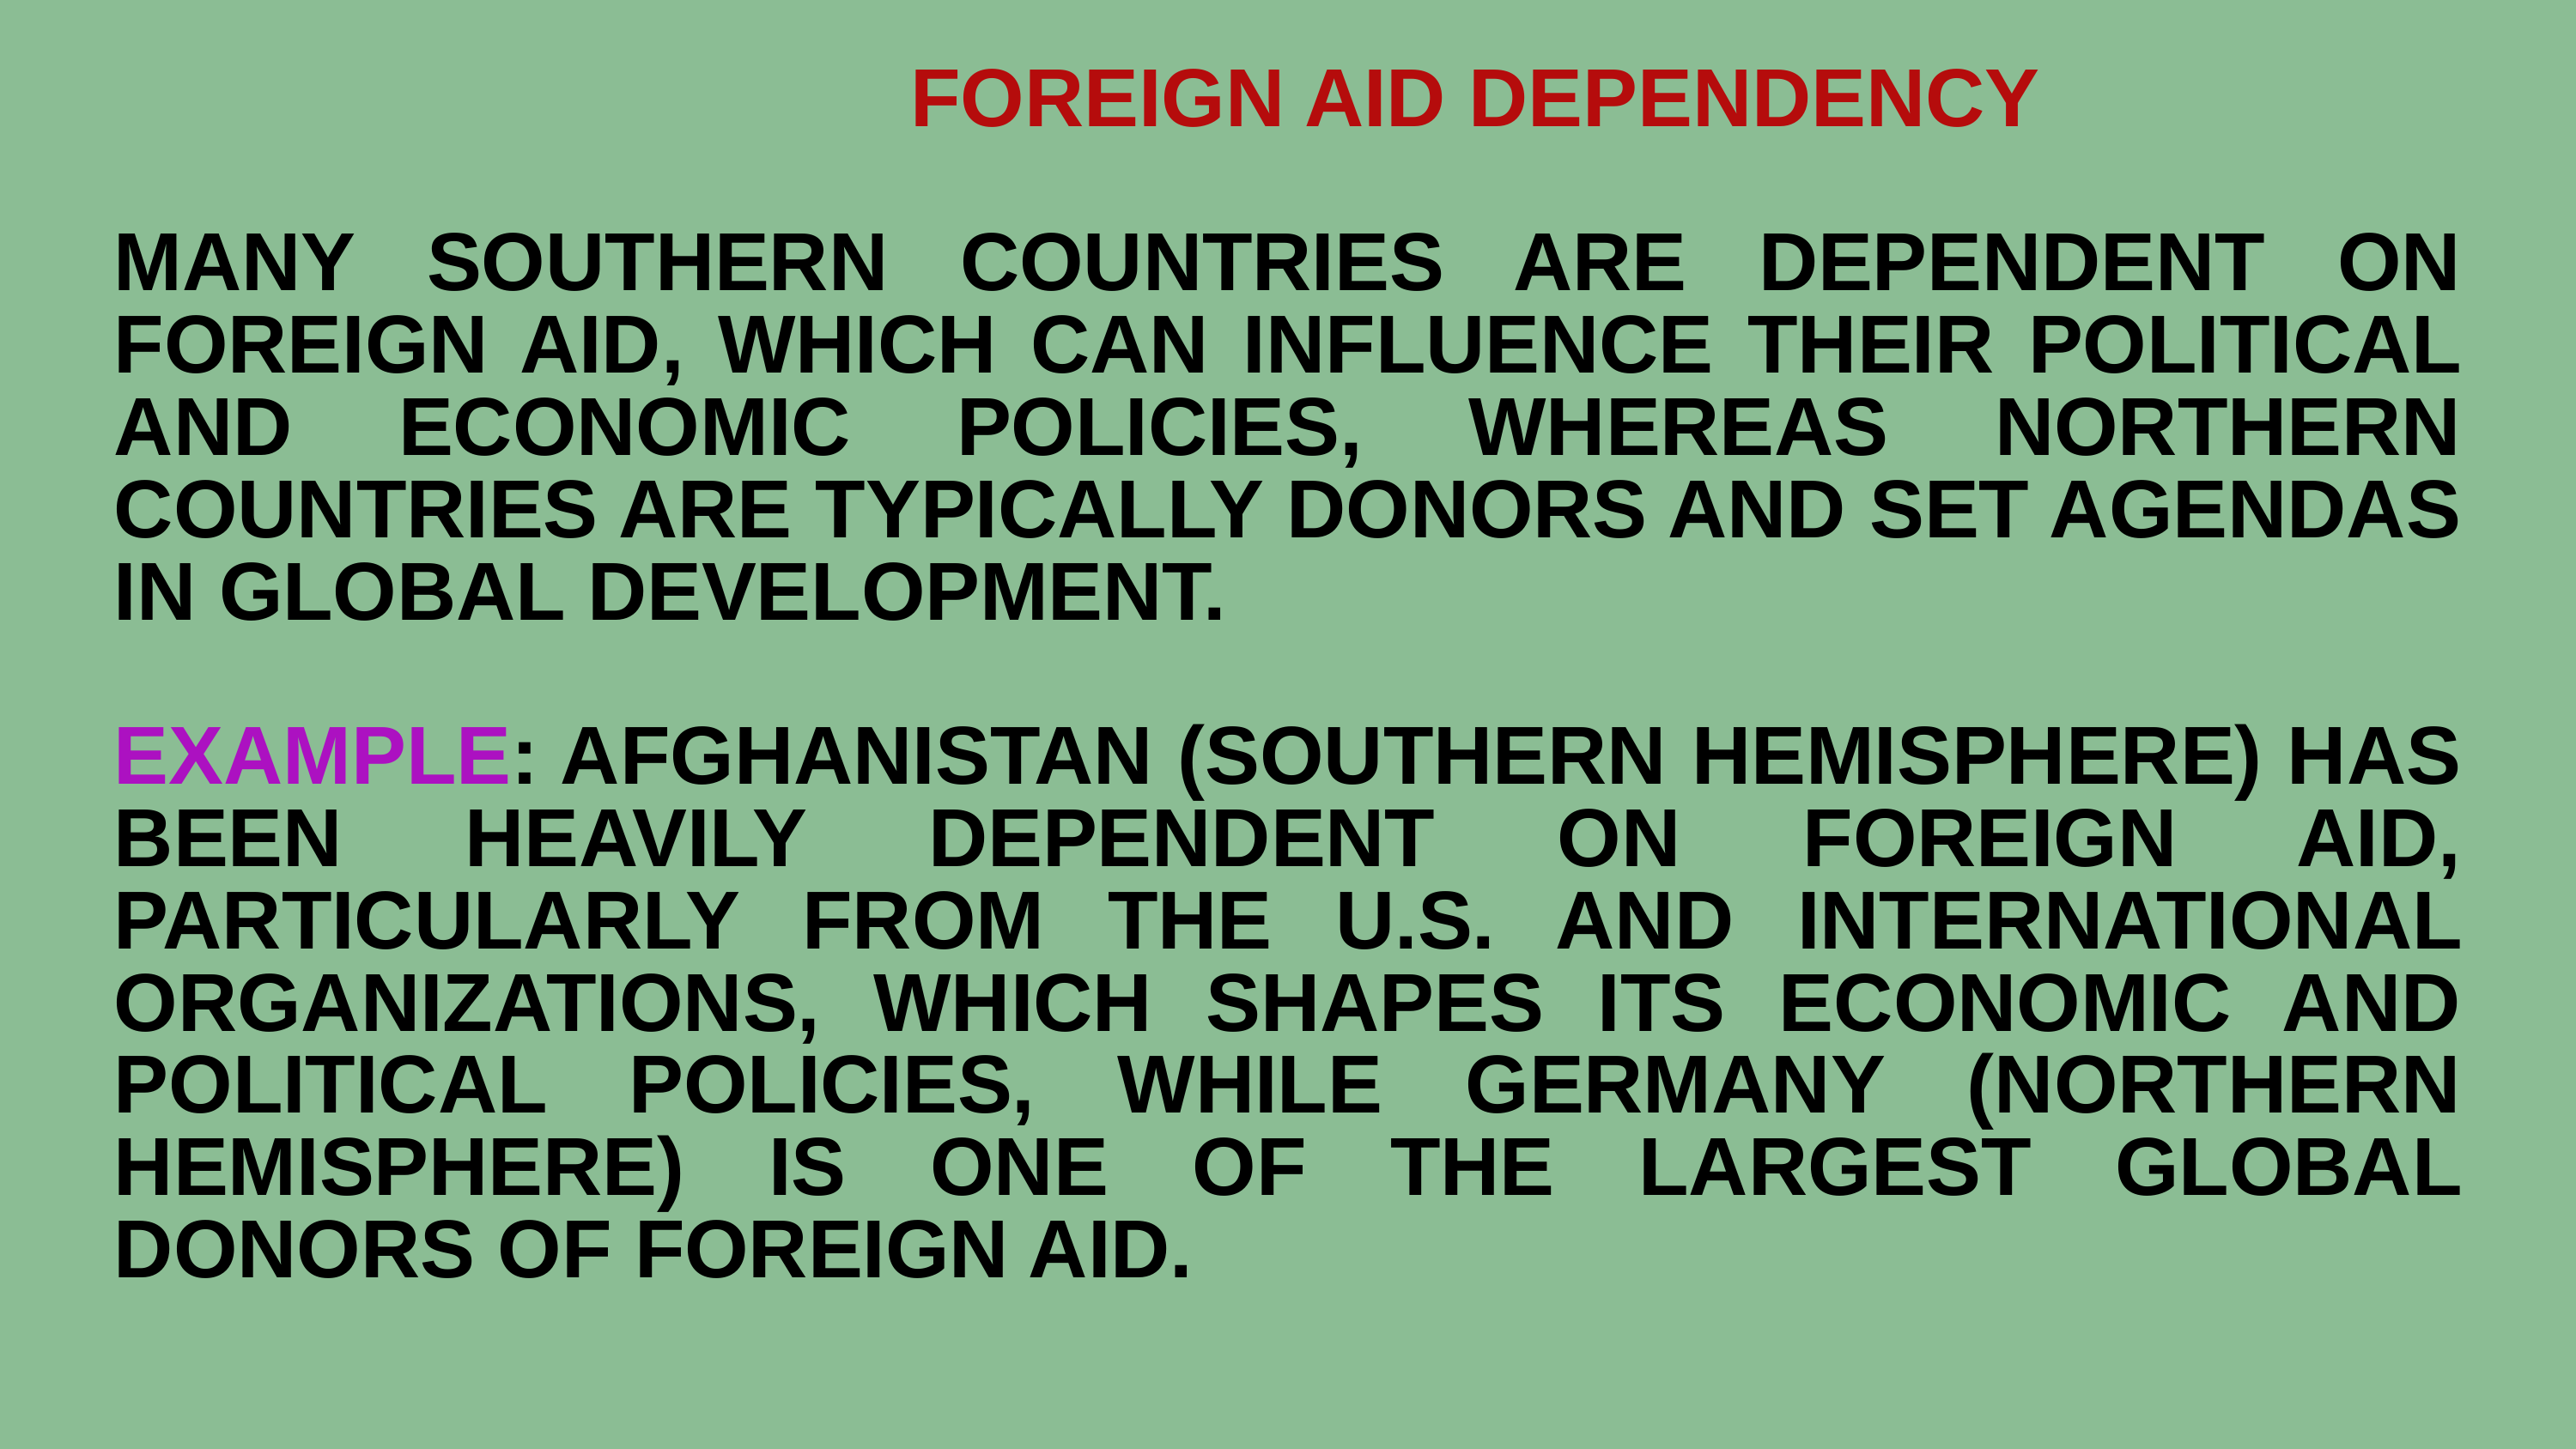

FOREIGN AID DEPENDENCY

MANY SOUTHERN COUNTRIES ARE DEPENDENT ON FOREIGN AID, WHICH CAN INFLUENCE THEIR POLITICAL AND ECONOMIC POLICIES, WHEREAS NORTHERN COUNTRIES ARE TYPICALLY DONORS AND SET AGENDAS IN GLOBAL DEVELOPMENT.

EXAMPLE: AFGHANISTAN (SOUTHERN HEMISPHERE) HAS BEEN HEAVILY DEPENDENT ON FOREIGN AID, PARTICULARLY FROM THE U.S. AND INTERNATIONAL ORGANIZATIONS, WHICH SHAPES ITS ECONOMIC AND POLITICAL POLICIES, WHILE GERMANY (NORTHERN HEMISPHERE) IS ONE OF THE LARGEST GLOBAL DONORS OF FOREIGN AID.